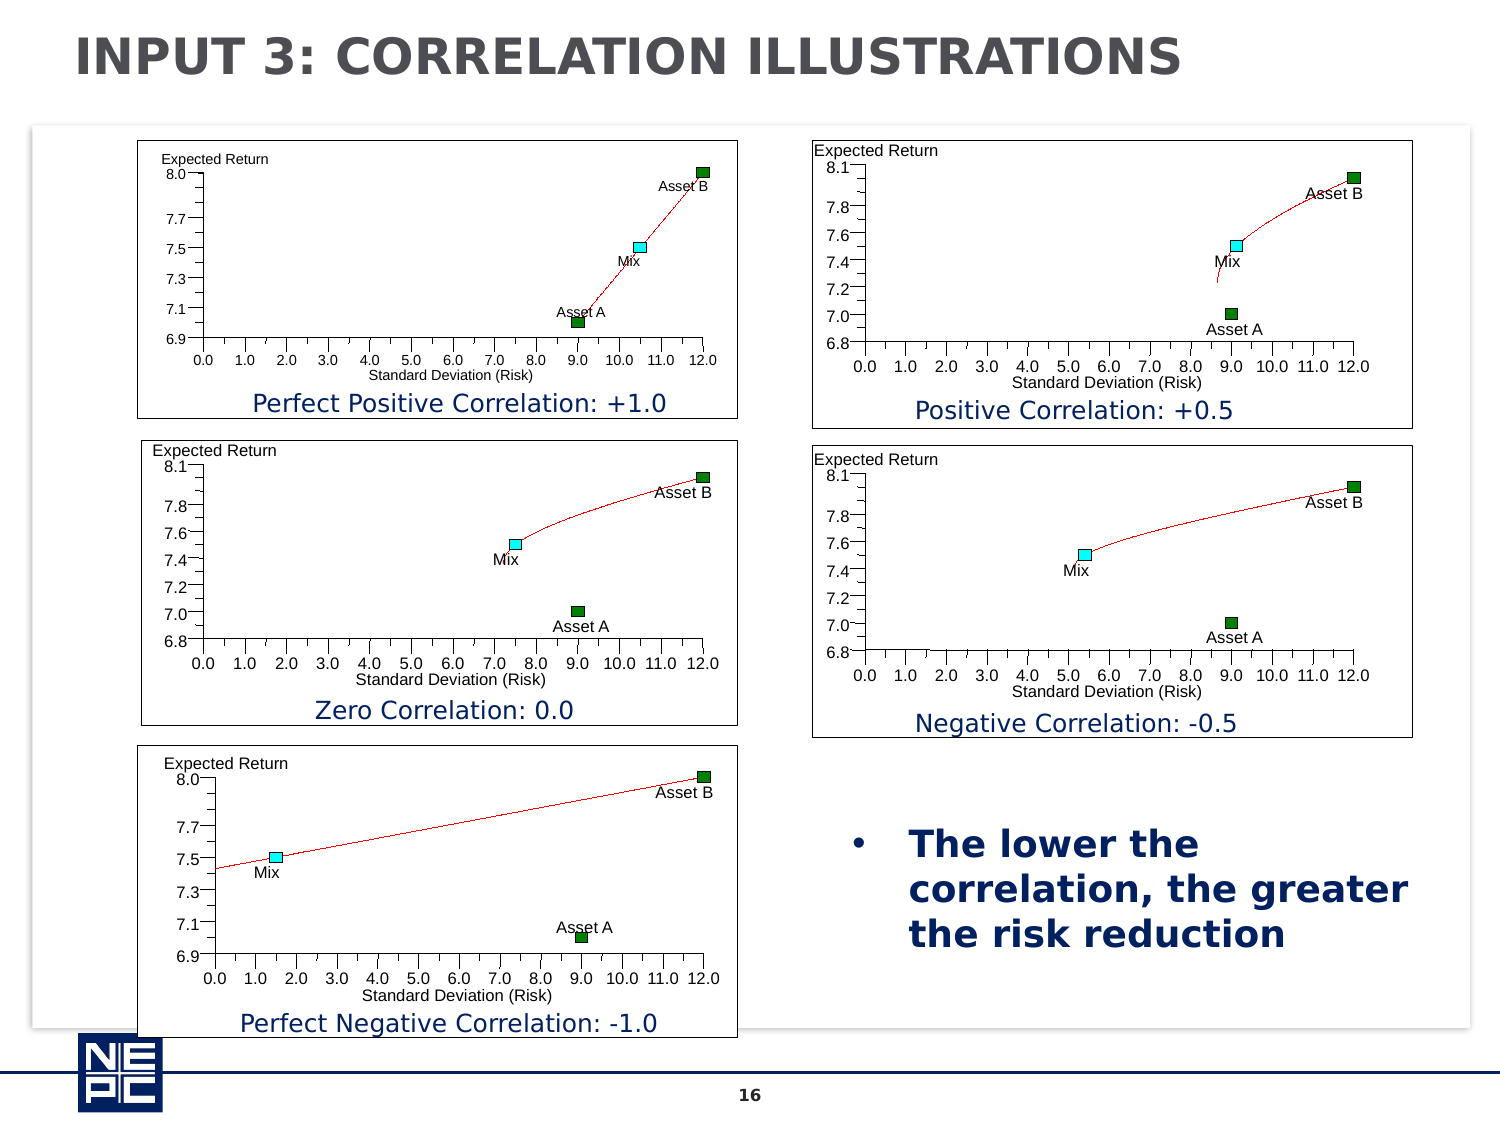

# Input 3: Correlation Illustrations

Expected Return
8.1

Asset B

7.8

7.6

Mix
7.4

7.2

7.0

Asset A

6.8

0.0
1.0
2.0
3.0
4.0
5.0
6.0
7.0
8.0
9.0
10.0
11.0
12.0
Standard Deviation (Risk)

Expected Return
8.0

Asset B

7.7

7.5

Mix

7.3

7.1
Asset A

6.9

0.0
1.0
2.0
3.0
4.0
5.0
6.0
7.0
8.0
9.0
10.0
11.0
12.0
Standard Deviation (Risk)

Perfect Positive Correlation: +1.0
Positive Correlation: +0.5

Expected Return
8.1

Asset B

7.8

7.6

Mix
7.4

7.2

7.0

Asset A

6.8

0.0
1.0
2.0
3.0
4.0
5.0
6.0
7.0
8.0
9.0
10.0
11.0
12.0
Standard Deviation (Risk)

Expected Return
8.1

Asset B

7.8

7.6

Mix
7.4

7.2

7.0

Asset A

6.8

0.0
1.0
2.0
3.0
4.0
5.0
6.0
7.0
8.0
9.0
10.0
11.0
12.0
Standard Deviation (Risk)

Zero Correlation: 0.0
Negative Correlation: -0.5

Expected Return
8.0

Asset B

7.7

7.5

Mix

7.3

7.1
Asset A

6.9

0.0
1.0
2.0
3.0
4.0
5.0
6.0
7.0
8.0
9.0
10.0
11.0
12.0
Standard Deviation (Risk)

The lower the correlation, the greater the risk reduction

Perfect Negative Correlation: -1.0
16